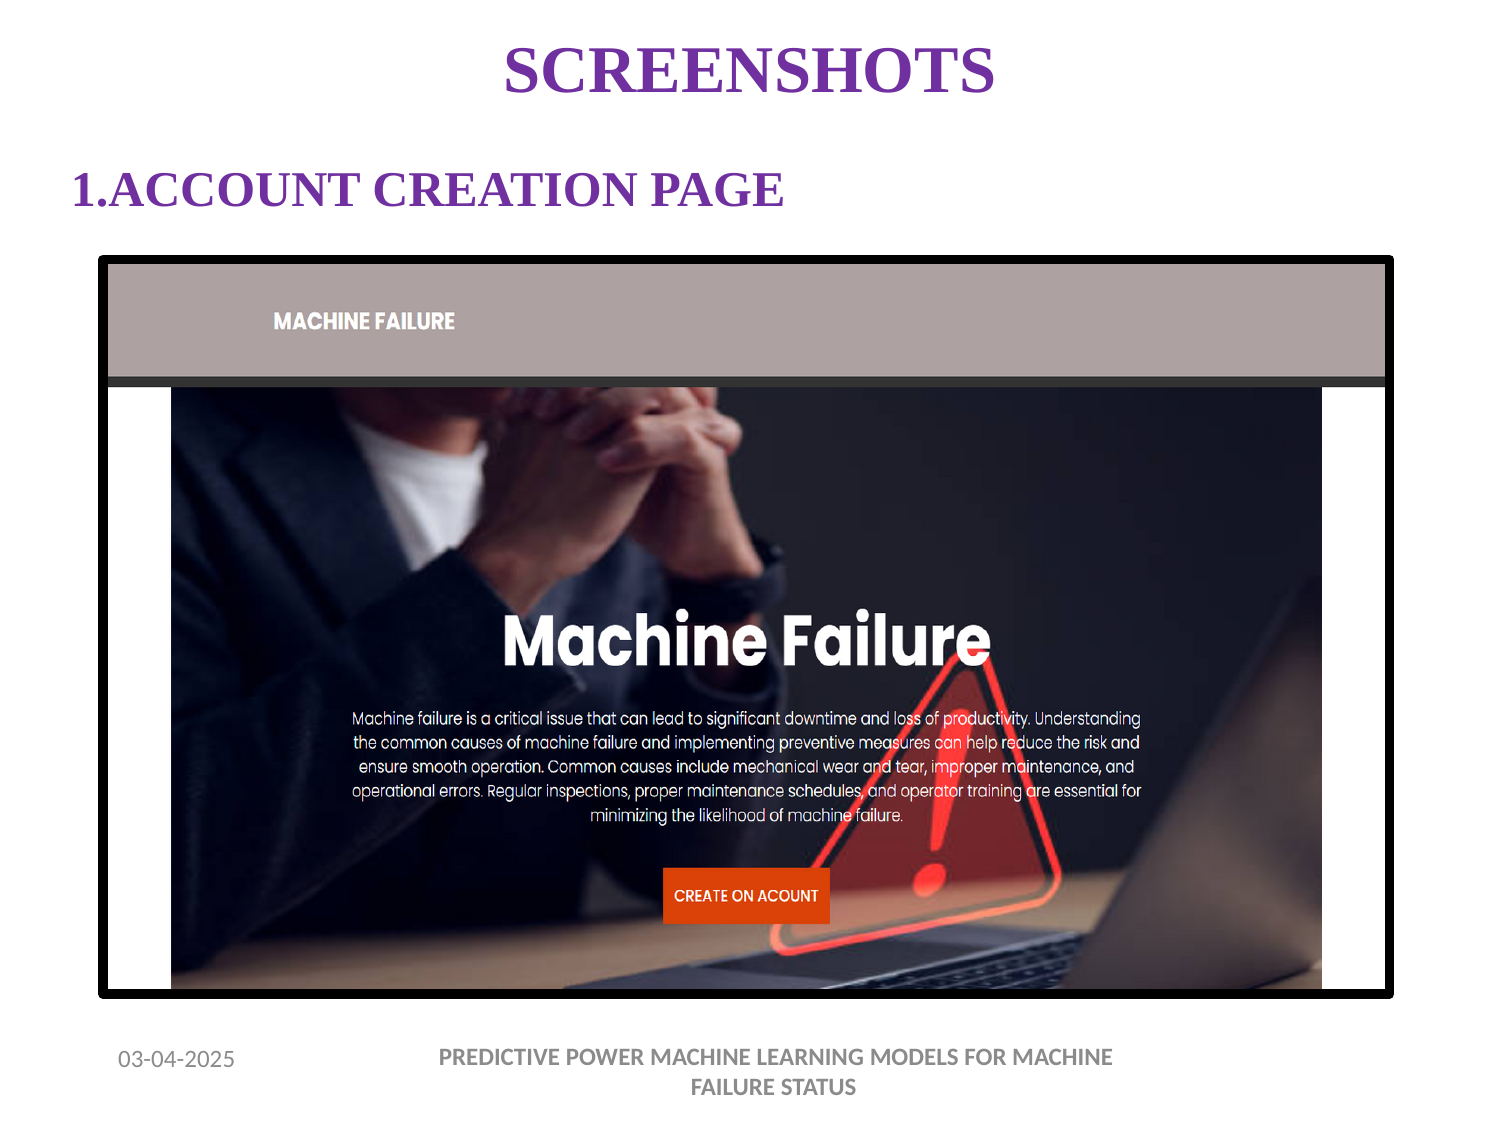

# SCREENSHOTS
1.ACCOUNT CREATION PAGE

03-04-2025

24
 PREDICTIVE POWER MACHINE LEARNING MODELS FOR MACHINE FAILURE STATUS